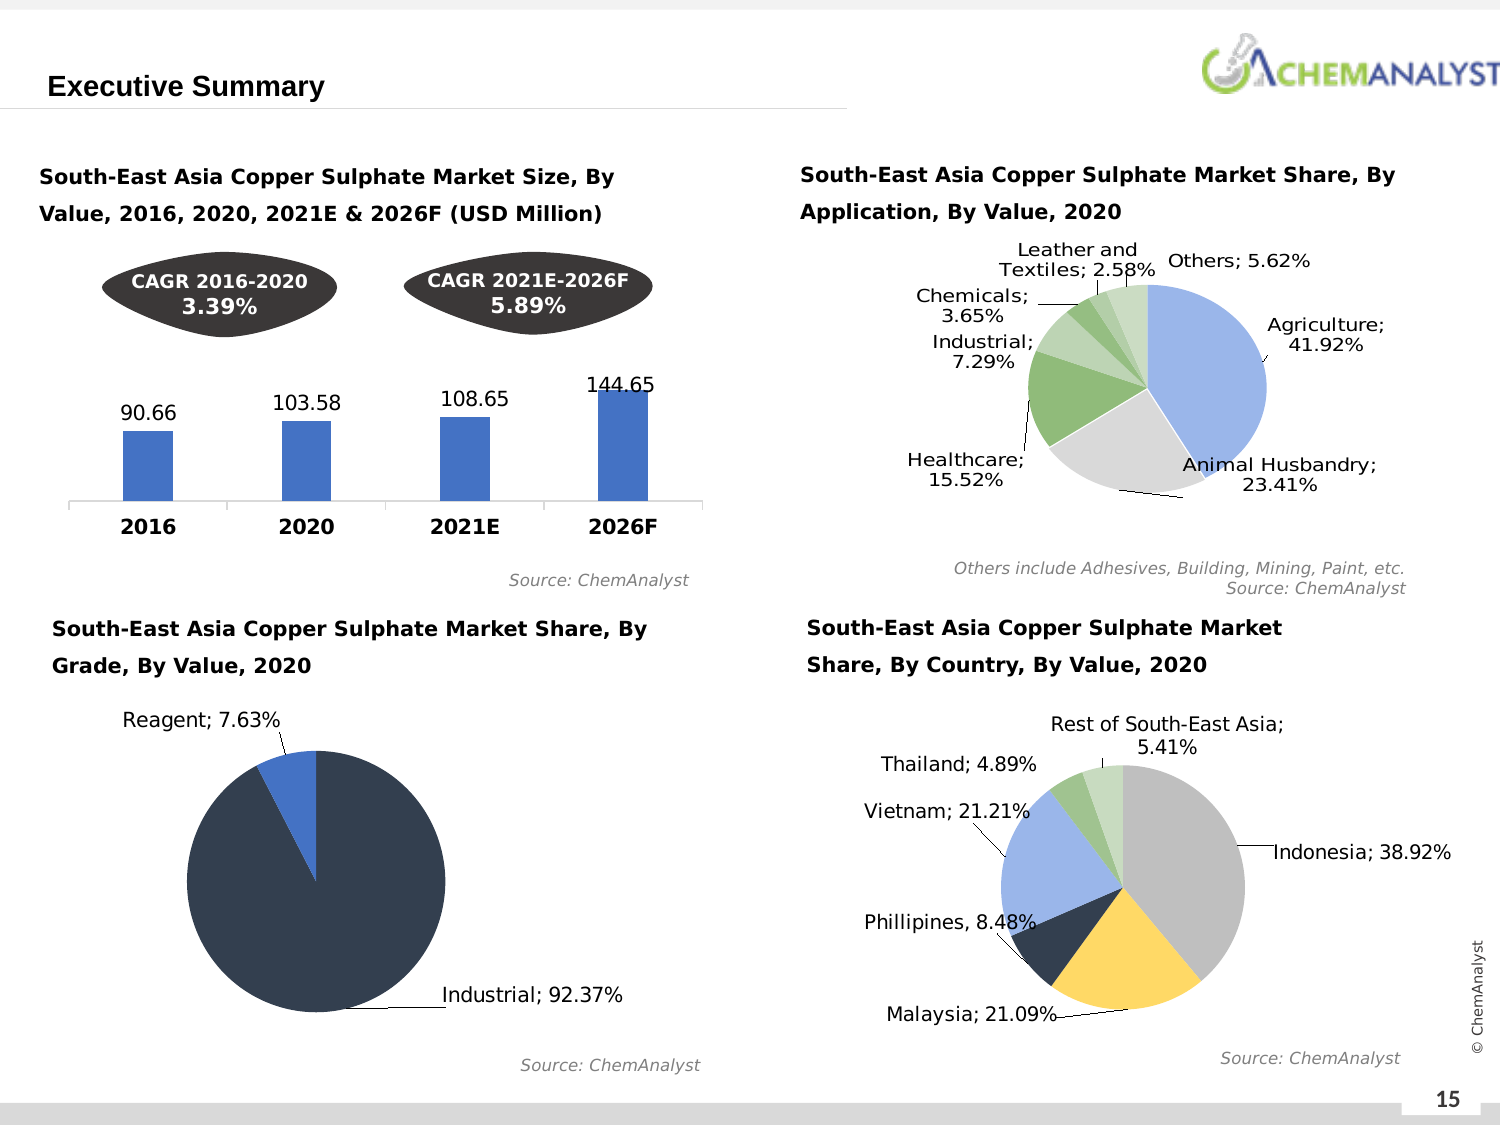

Executive Summary
South-East Asia Copper Sulphate Market Share, By Application, By Value, 2020
South-East Asia Copper Sulphate Market Size, By Value, 2016, 2020, 2021E & 2026F (USD Million)

### Chart

| Category | Sales |
|---|---|
| Agriculture | 0.4191765811240357 |
| Animal Husbandry | 0.23413280067966782 |
| Healthcare | 0.15519877815508323 |
| Industrial | 0.07290698979725815 |
| Chemicals | 0.03652669960932921 |
| Leather and Textiles | 0.025808627036049397 |
| Others | 0.05624110498494452 |
CAGR 2021E-2026F
5.89%
CAGR 2016-2020
3.39%

### Chart

| Category | By Value |
|---|---|
| 2016 | 90.66 |
| 2020 | 103.58 |
| 2021E | 108.65 |
| 2026F | 144.65 |
Others include Adhesives, Building, Mining, Paint, etc.
Source: ChemAnalyst
Source: ChemAnalyst
South-East Asia Copper Sulphate Market Share, By Country, By Value, 2020
South-East Asia Copper Sulphate Market Share, By Grade, By Value, 2020

### Chart

| Category | Sales |
|---|---|
| Industrial | 0.9236871982334754 |
| Reagent | 0.07630438315289248 |

### Chart

| Category | Column1 |
|---|---|
| Indonesia | 0.3891948252558409 |
| Malaysia | 0.21088627148098085 |
| Phillipines | 0.08483807684881252 |
| Vietnam | 0.21210658428268003 |
| Thailand | 0.0489013323035335 |
| Rest of South-East Asia | 0.05406449121452017 |
Source: ChemAnalyst
Source: ChemAnalyst